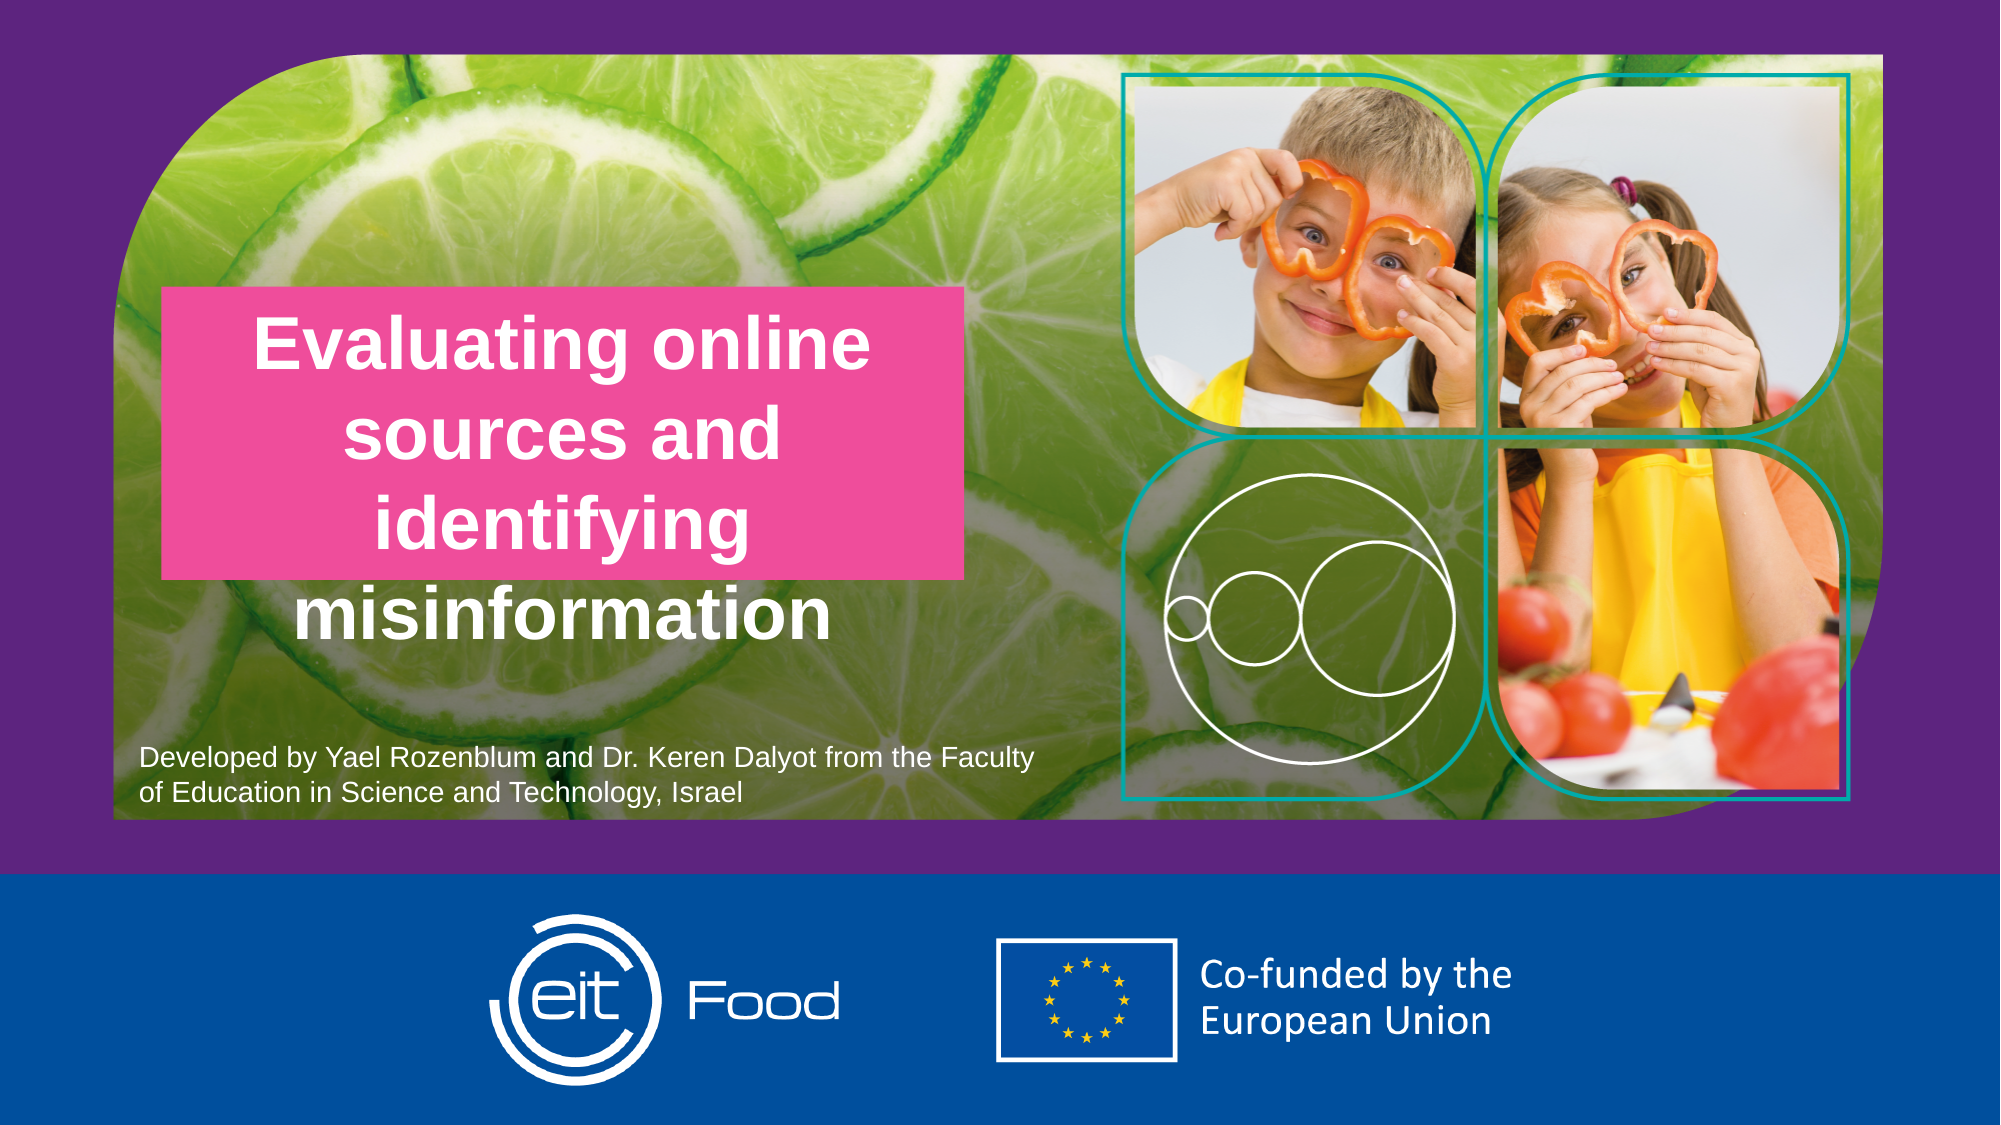

Evaluating online sources and identifying misinformation

Developed by Yael Rozenblum and Dr. Keren Dalyot from the Faculty of Education in Science and Technology, Israel